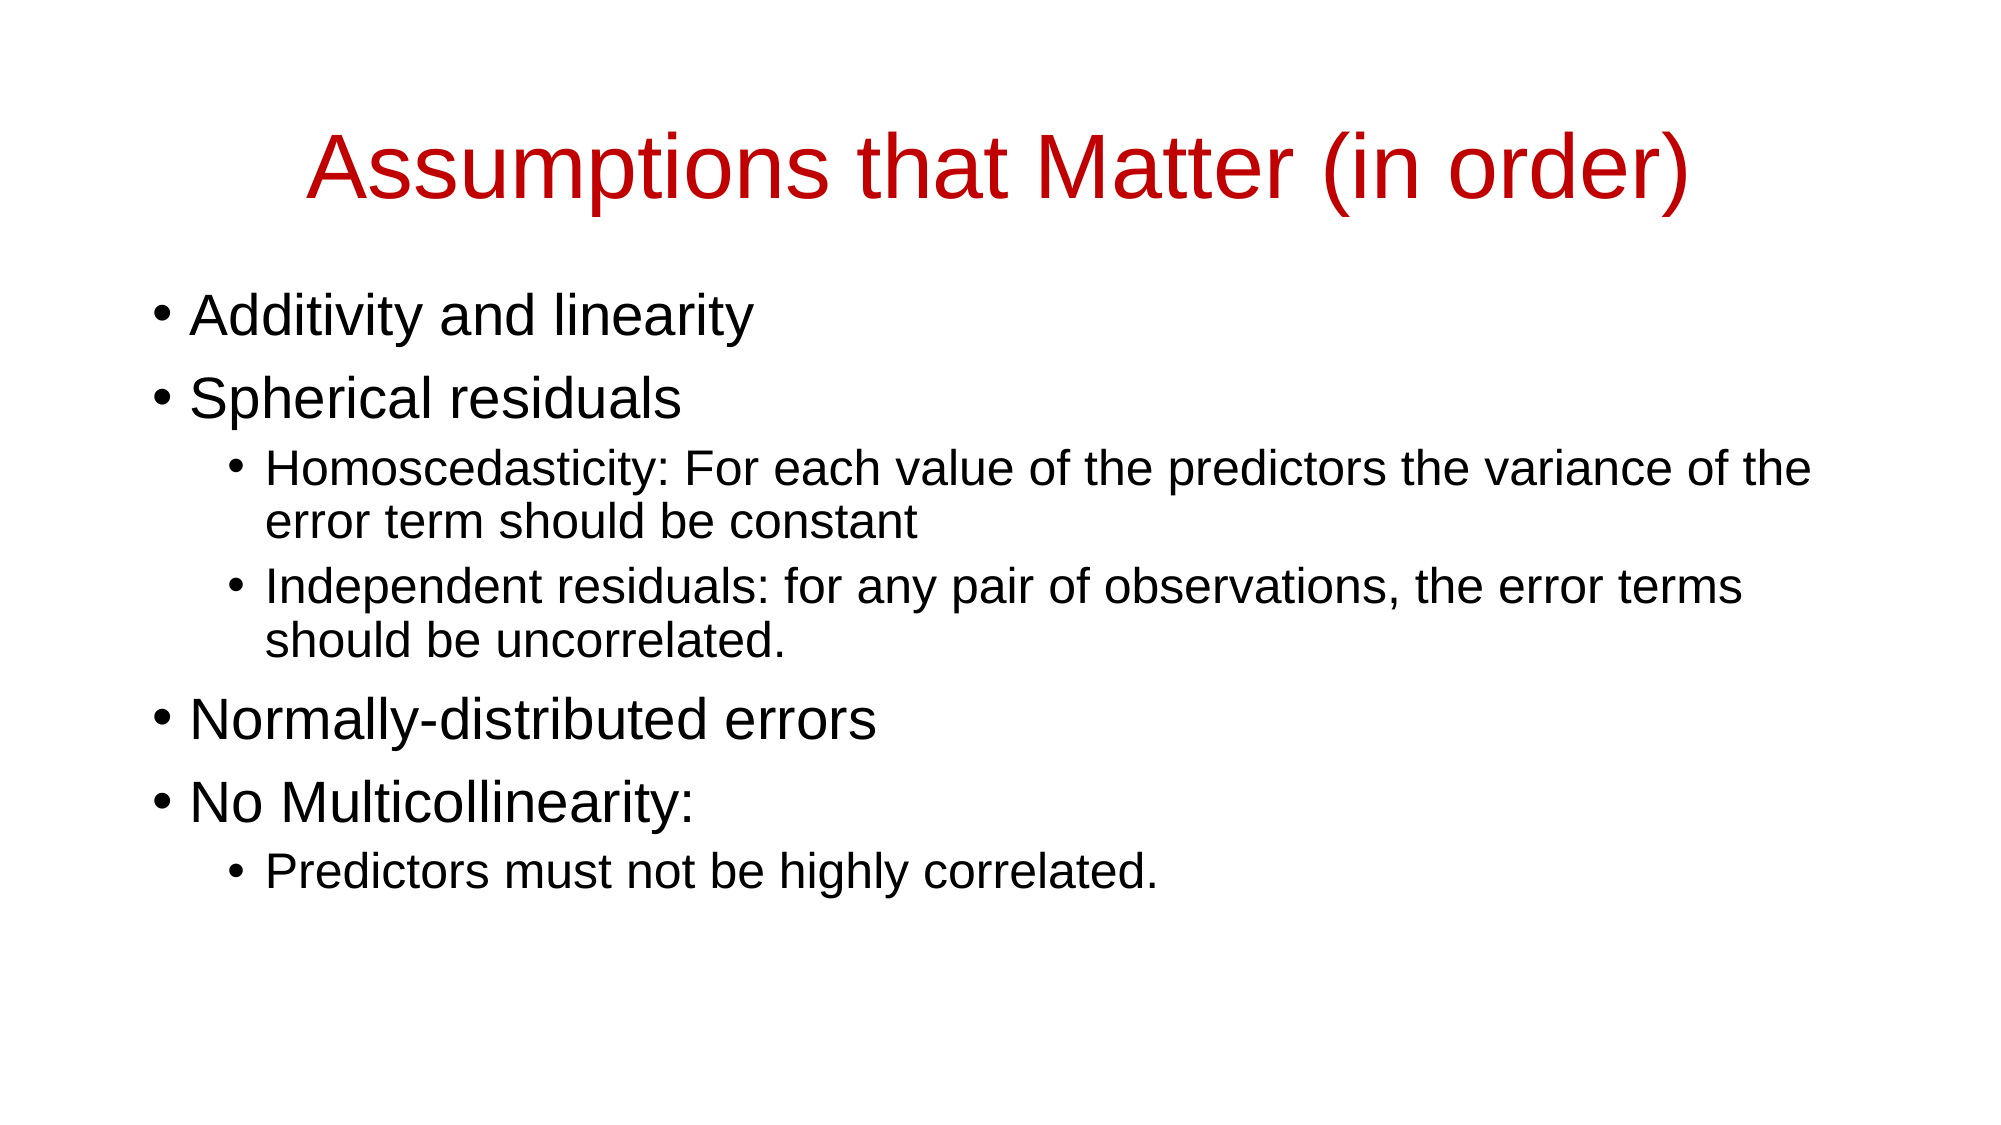

# Assumptions that Matter (in order)
Additivity and linearity
Spherical residuals
Homoscedasticity: For each value of the predictors the variance of the error term should be constant
Independent residuals: for any pair of observations, the error terms should be uncorrelated.
Normally-distributed errors
No Multicollinearity:
Predictors must not be highly correlated.